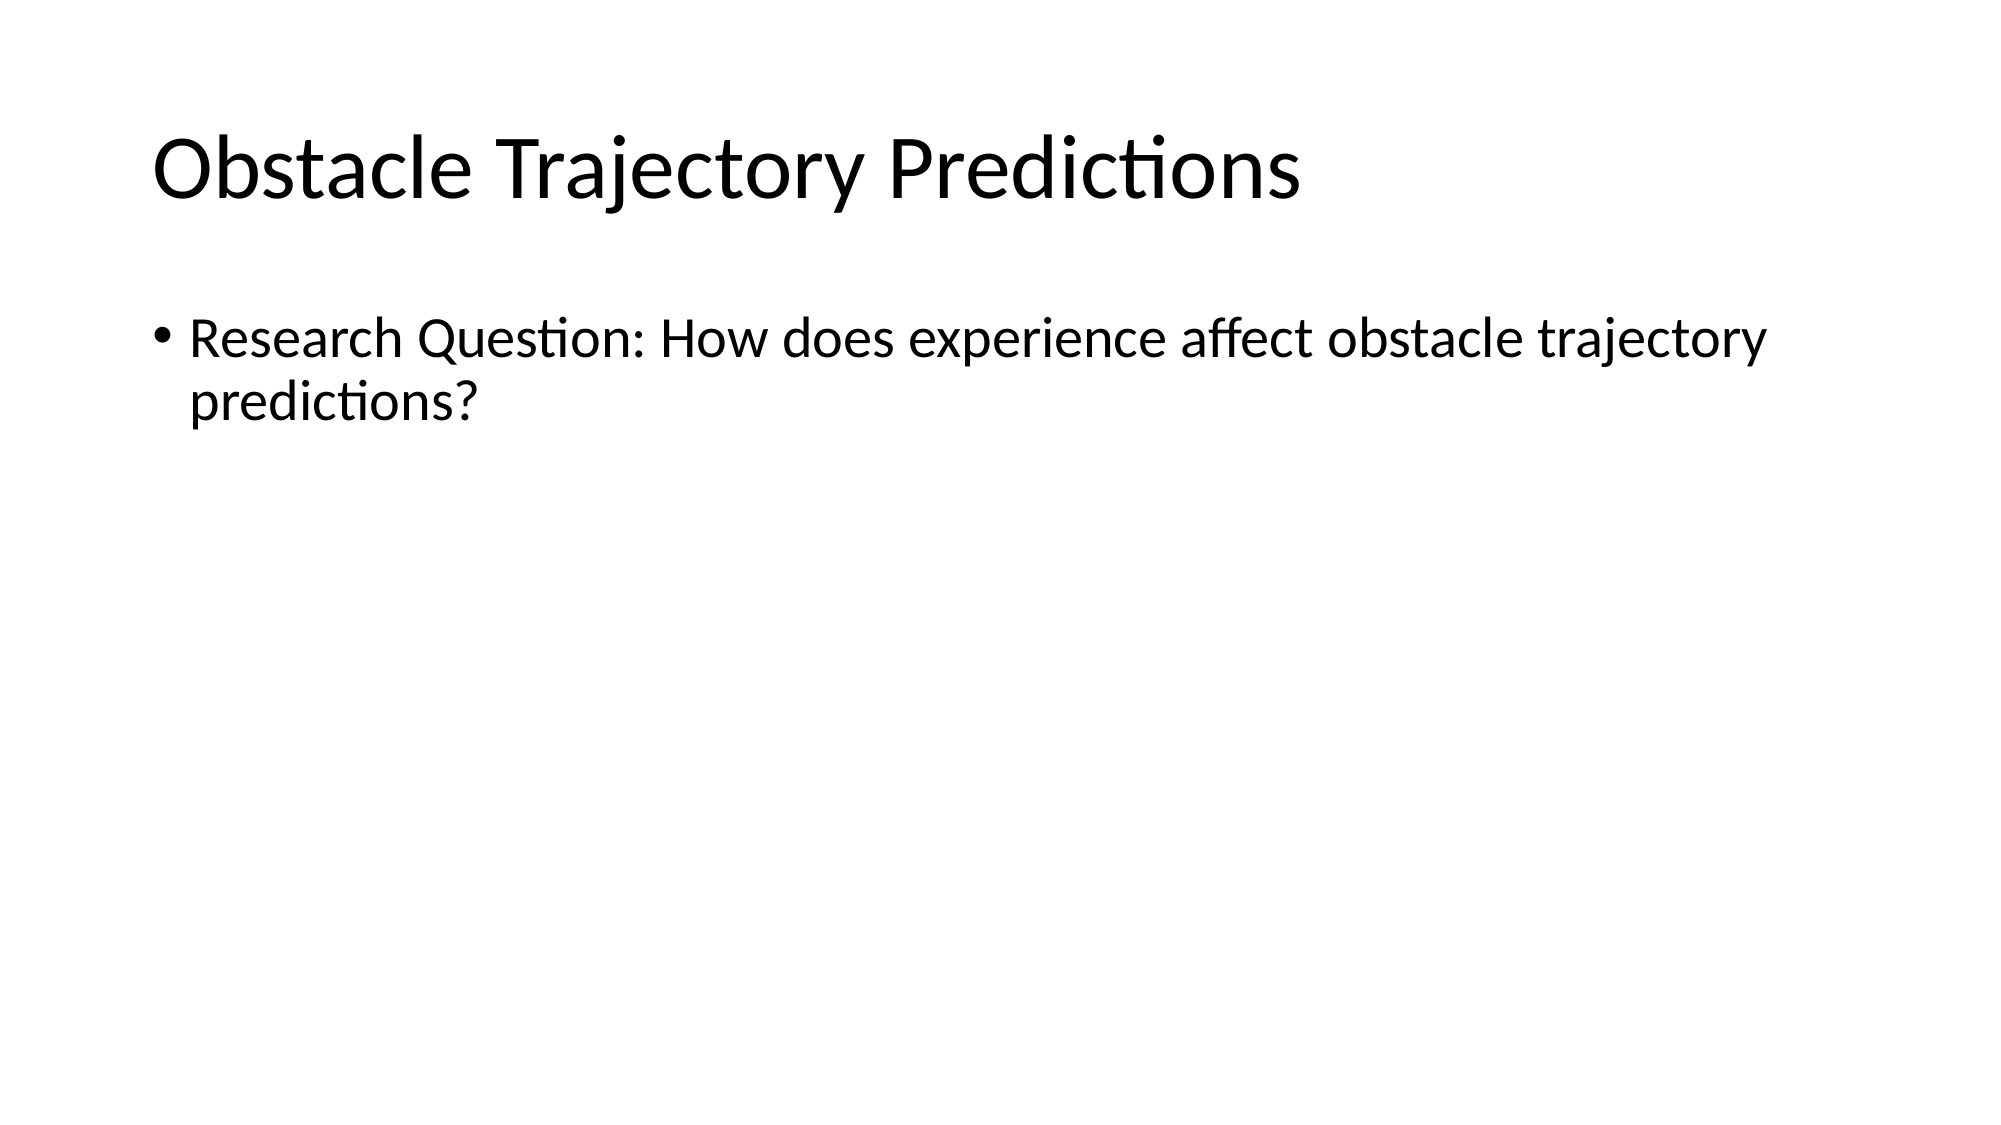

# Obstacle Trajectory Predictions
Research Question: How does experience affect obstacle trajectory predictions?